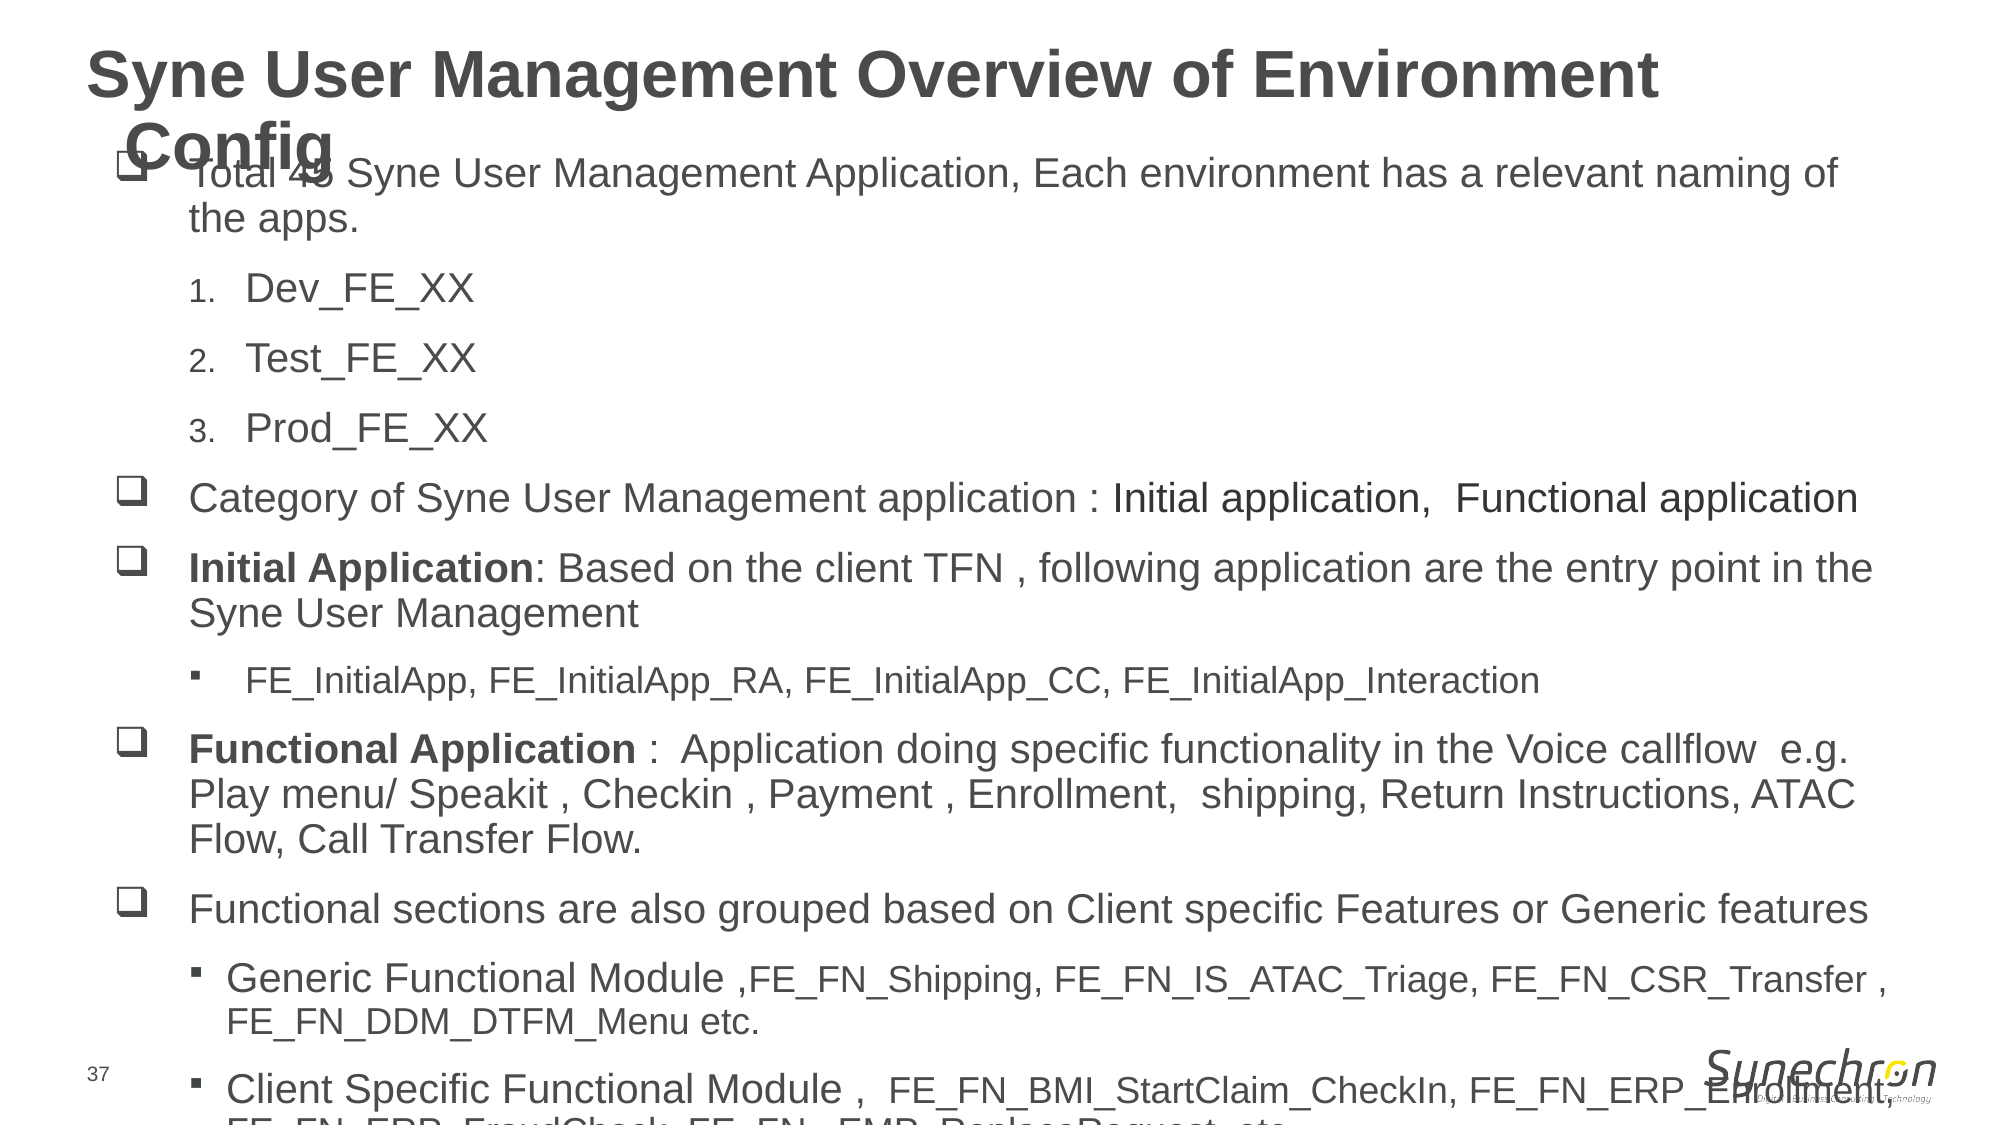

Syne User Management Overview of Environment Config
Total 45 Syne User Management Application, Each environment has a relevant naming of the apps.
Dev_FE_XX
Test_FE_XX
Prod_FE_XX
Category of Syne User Management application : Initial application,  Functional application
Initial Application: Based on the client TFN , following application are the entry point in the Syne User Management
FE_InitialApp, FE_InitialApp_RA, FE_InitialApp_CC, FE_InitialApp_Interaction
Functional Application :  Application doing specific functionality in the Voice callflow  e.g. Play menu/ Speakit , Checkin , Payment , Enrollment,  shipping, Return Instructions, ATAC Flow, Call Transfer Flow.
Functional sections are also grouped based on Client specific Features or Generic features
Generic Functional Module ,FE_FN_Shipping, FE_FN_IS_ATAC_Triage, FE_FN_CSR_Transfer , FE_FN_DDM_DTFM_Menu etc.
Client Specific Functional Module ,  FE_FN_BMI_StartClaim_CheckIn, FE_FN_ERP_Enrollment, FE_FN_ERP_FraudCheck, FE_FN_ EMP_ReplaceRequest, etc.

37